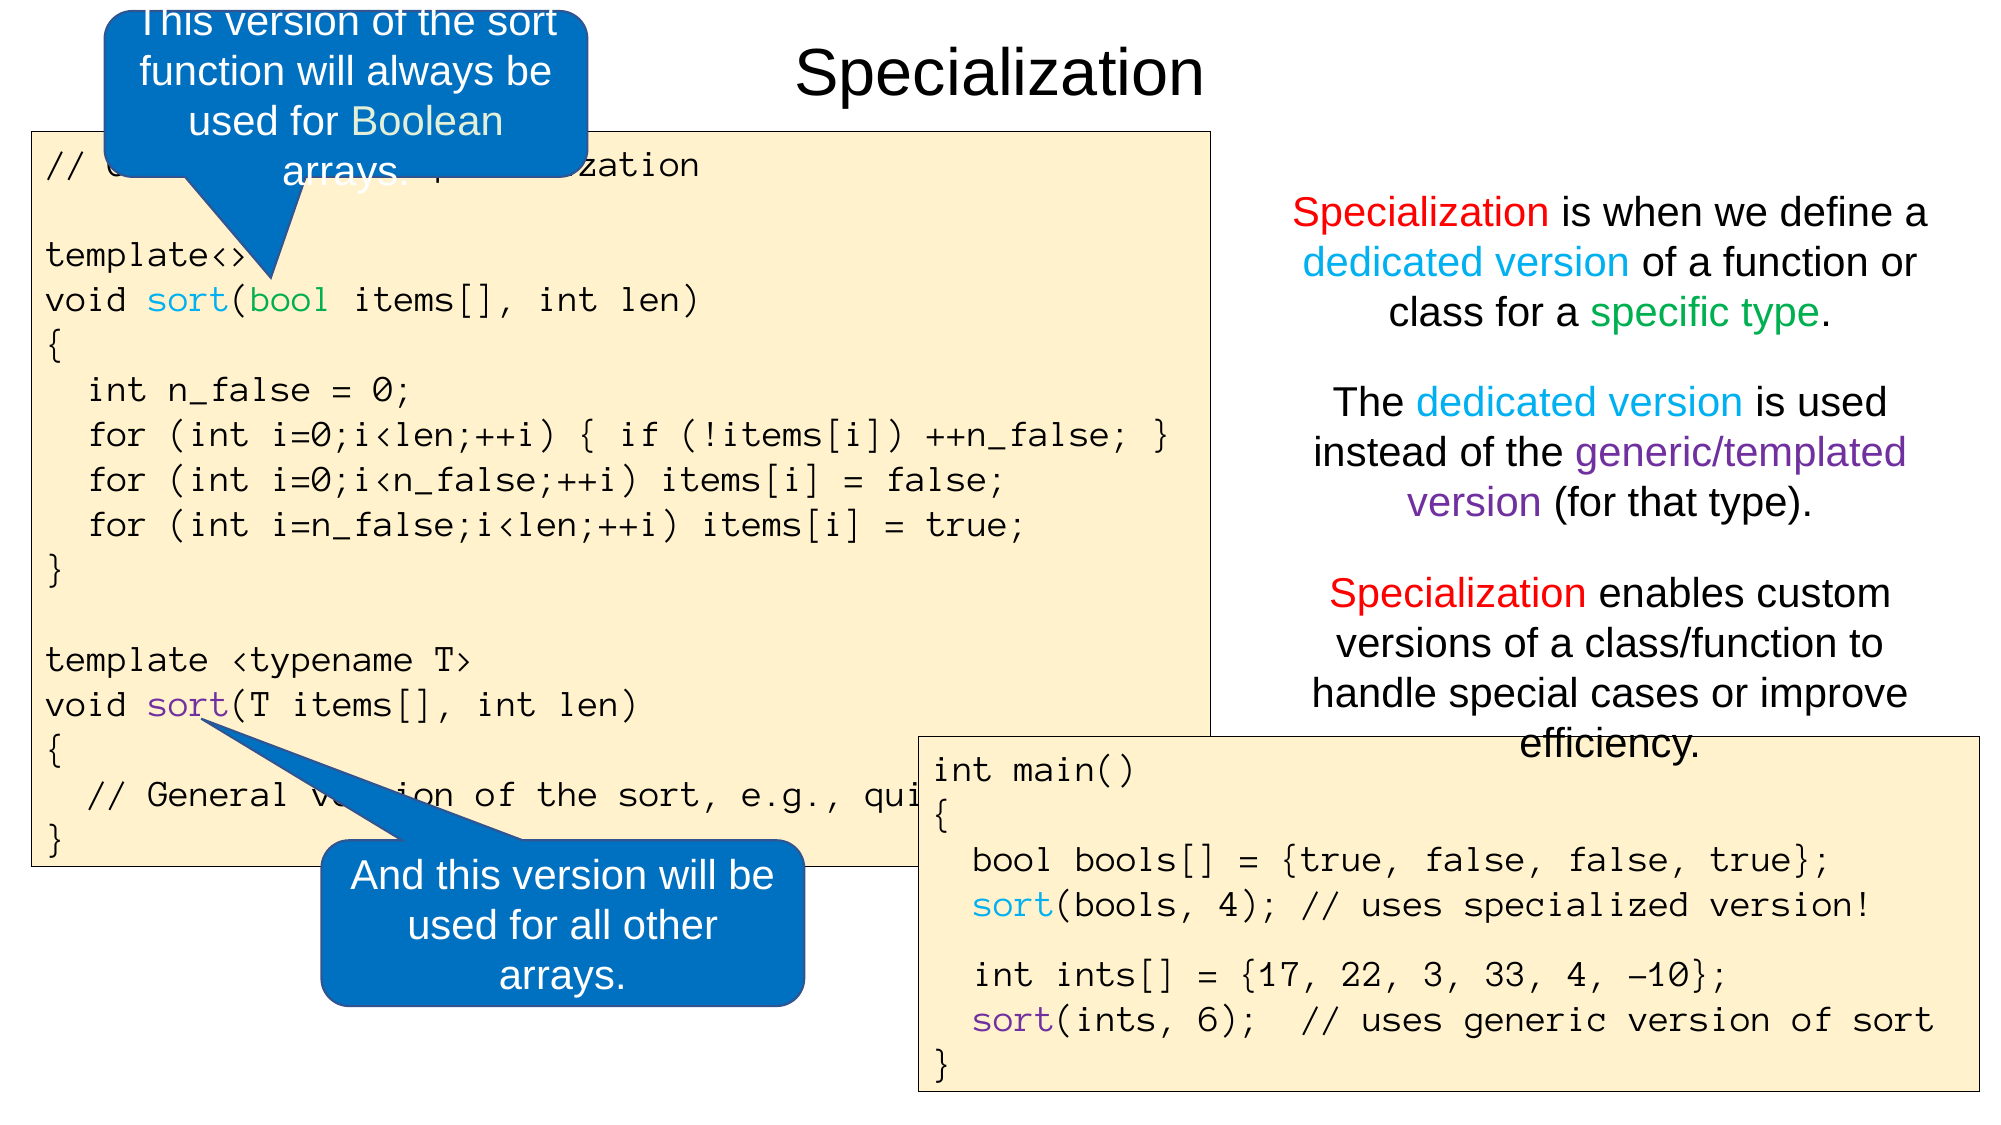

# Specialization
This version of the sort function will always be used for Boolean arrays.
// C++ example of specialization

template<>
void sort(bool items[], int len)
{
  int n_false = 0;
  for (int i=0;i<len;++i) { if (!items[i]) ++n_false; }
  for (int i=0;i<n_false;++i) items[i] = false;
  for (int i=n_false;i<len;++i) items[i] = true;
}

template <typename T>
void sort(T items[], int len)
{
  // General version of the sort, e.g., quicksort
}
Specialization is when we define a dedicated version of a function or class for a specific type.
The dedicated version is used instead of the generic/templated version (for that type).
Specialization enables custom versions of a class/function to handle special cases or improve efficiency.
int main()
{
  bool bools[] = {true, false, false, true};
  sort(bools, 4); // uses specialized version!

  int ints[] = {17, 22, 3, 33, 4, -10};
  sort(ints, 6);  // uses generic version of sort
}
And this version will be used for all other arrays.